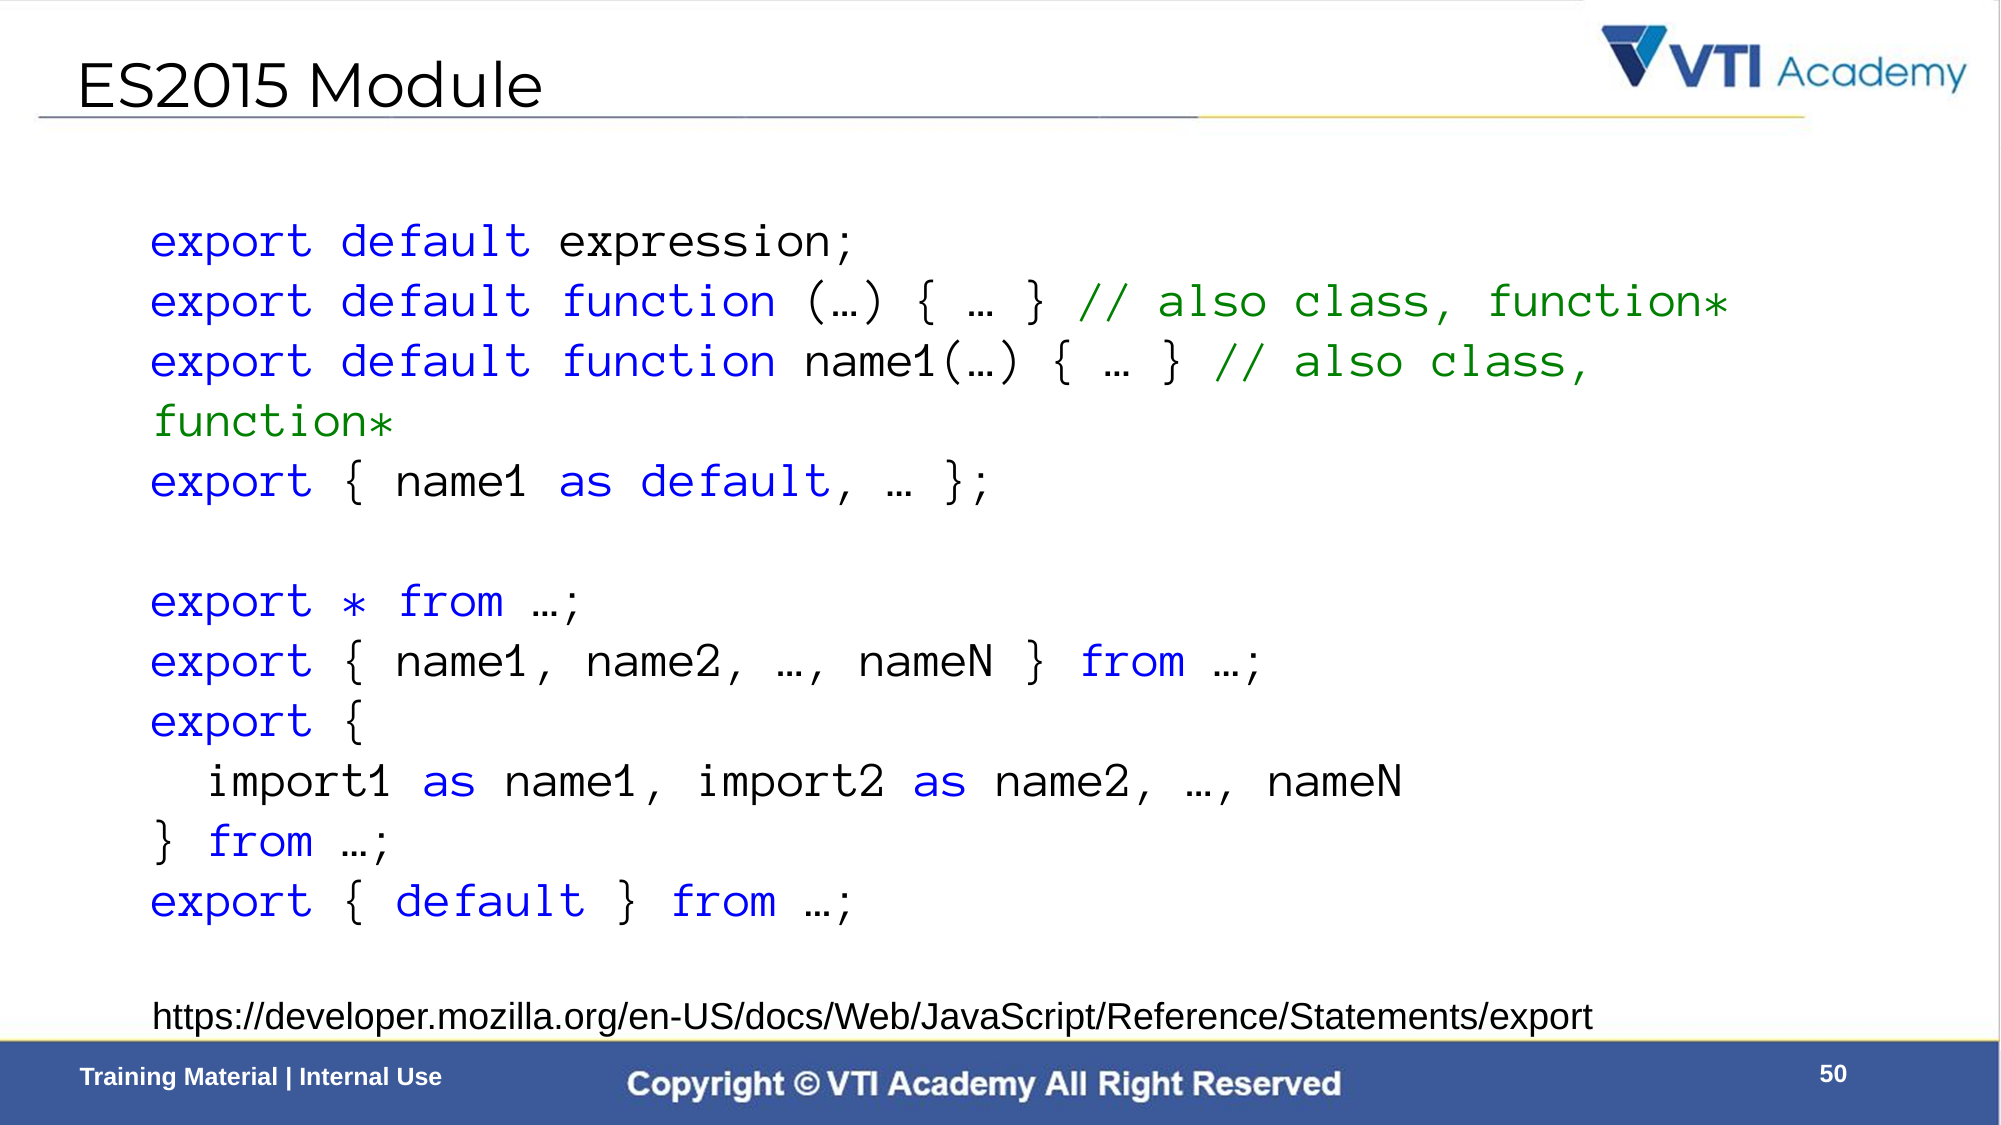

# ES2015 Module

export default expression;
export default function (…) { … } // also class, function*
export default function name1(…) { … } // also class, function*
export { name1 as default, … };
export * from …;
export { name1, name2, …, nameN } from …;
export {
  import1 as name1, import2 as name2, …, nameN
} from …;
export { default } from …;
https://developer.mozilla.org/en-US/docs/Web/JavaScript/Reference/Statements/export
50
Training Material | Internal Use